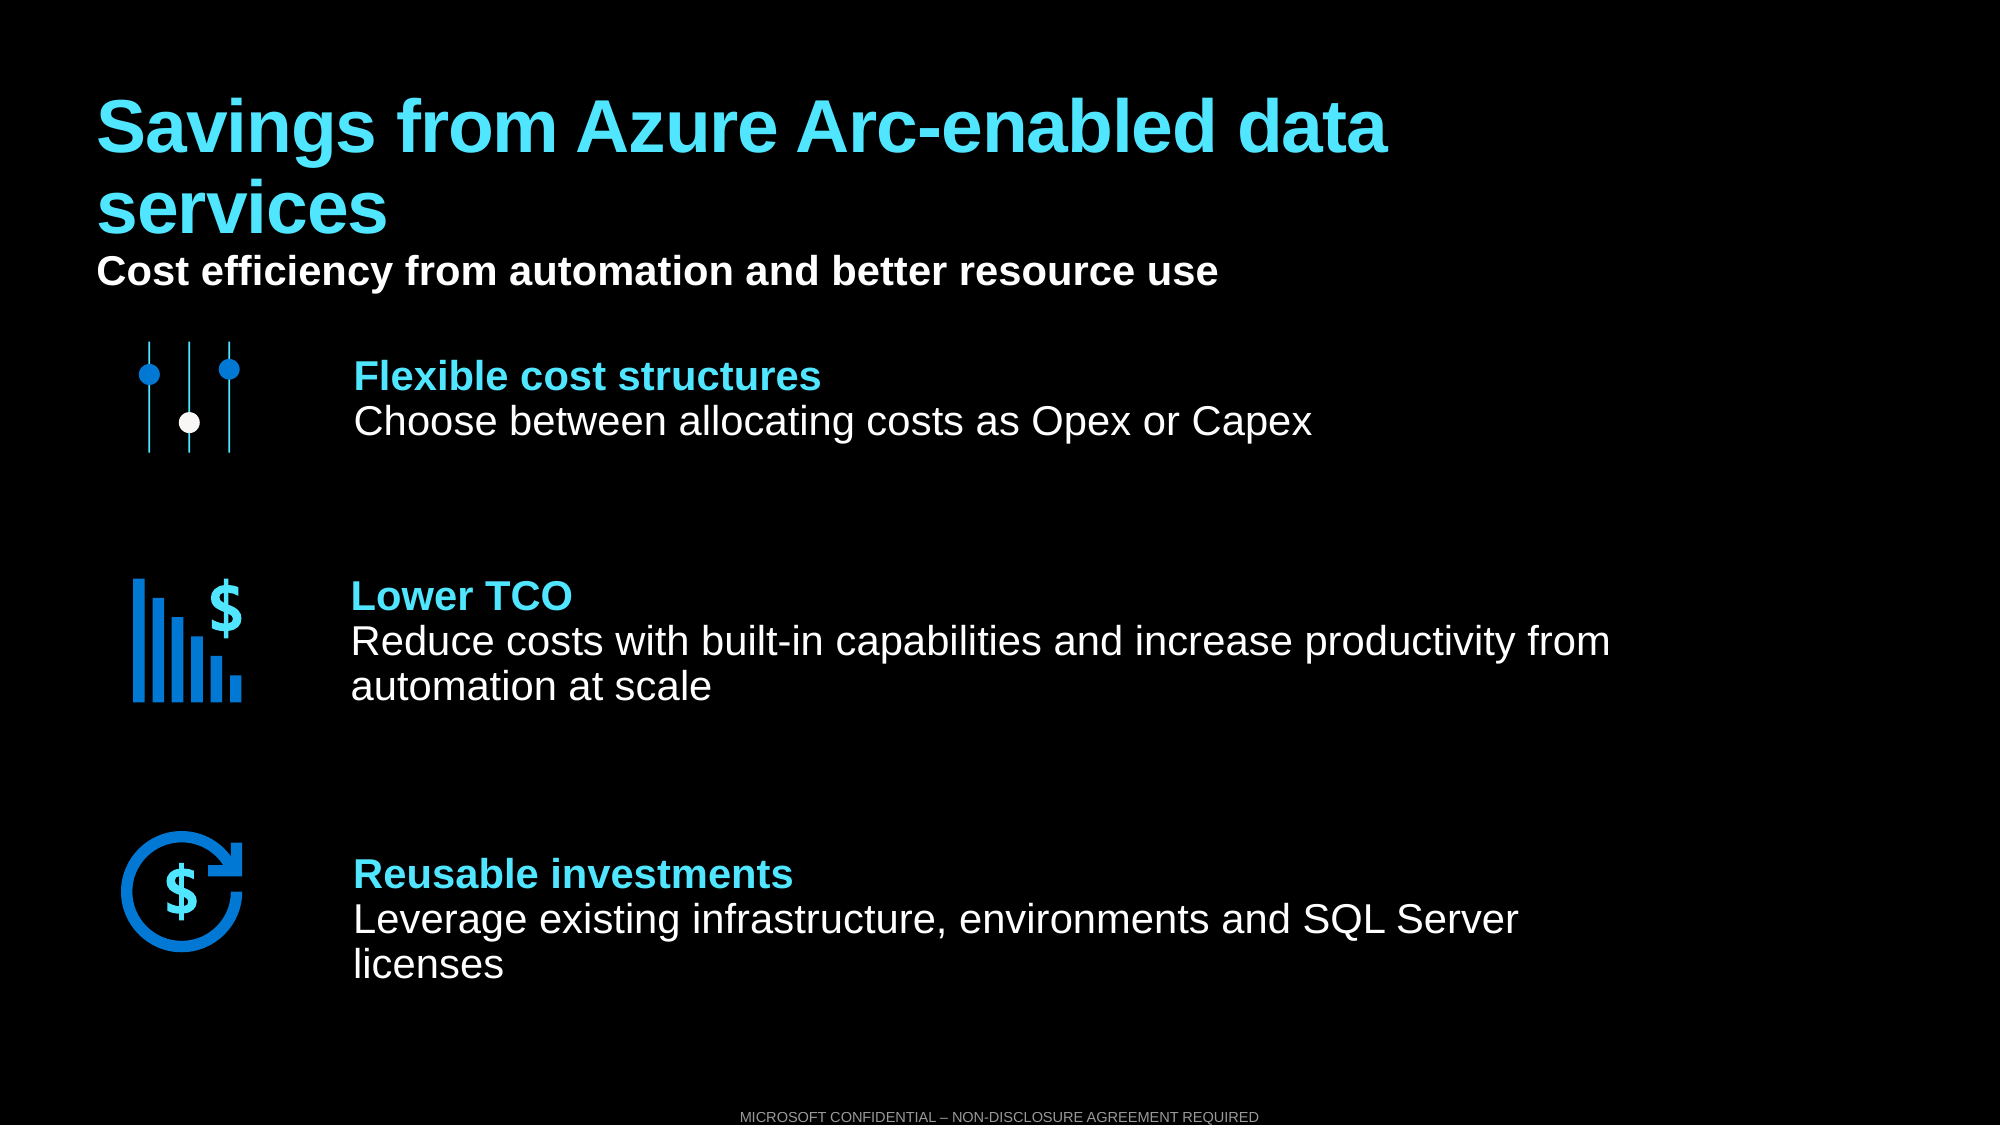

# Savings from Azure Arc-enabled data services Cost efficiency from automation and better resource use

Flexible cost structures
Choose between allocating costs as Opex or Capex
Lower TCO
Reduce costs with built-in capabilities and increase productivity from automation at scale

Reusable investments
Leverage existing infrastructure, environments and SQL Server licenses